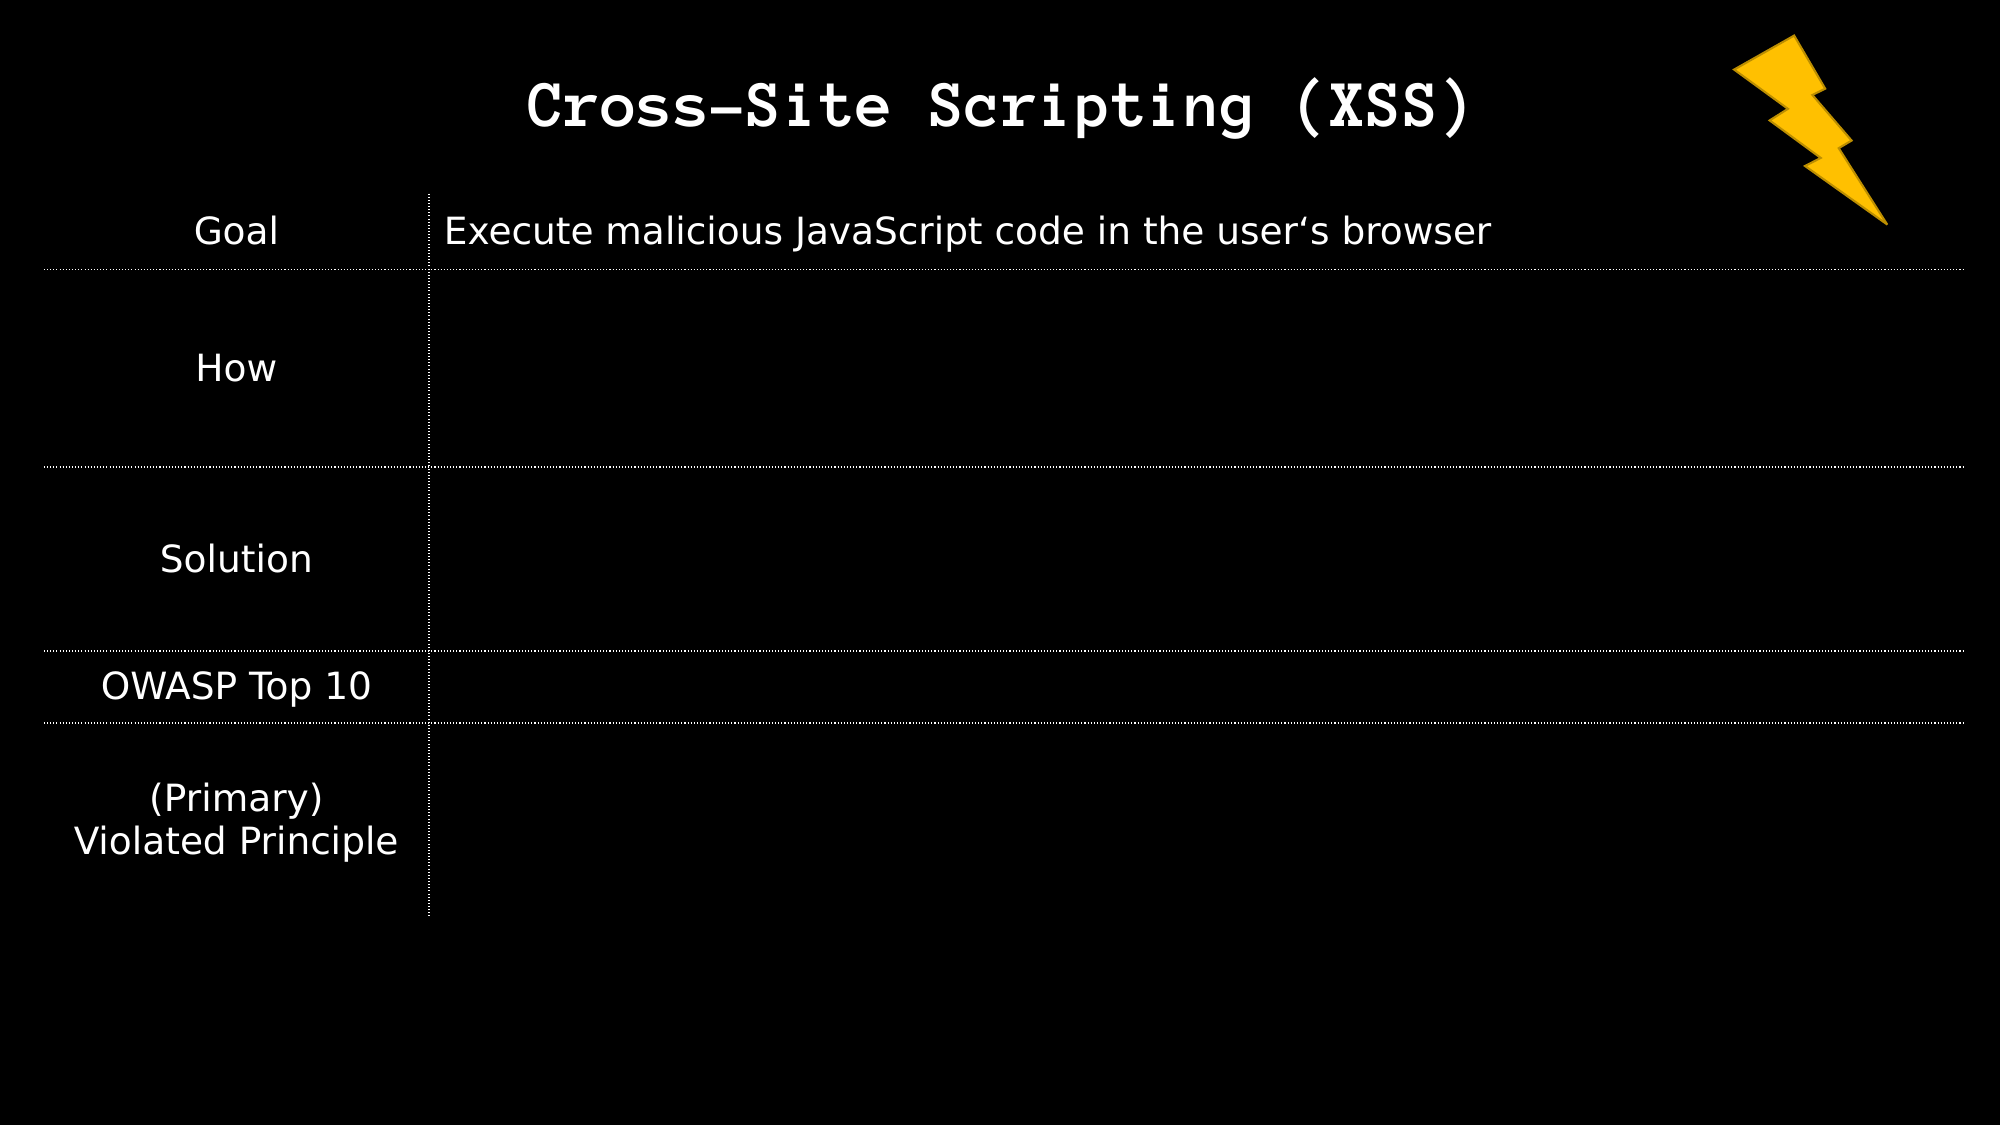

| Cross-Site Scripting (XSS) | SQL Injection |
| --- | --- |
| Goal | Execute malicious JavaScript code in the user‘s browser |
| How |  |
| Solution |  |
| OWASP Top 10 |  |
| (Primary) Violated Principle |  |
|  |
| --- |